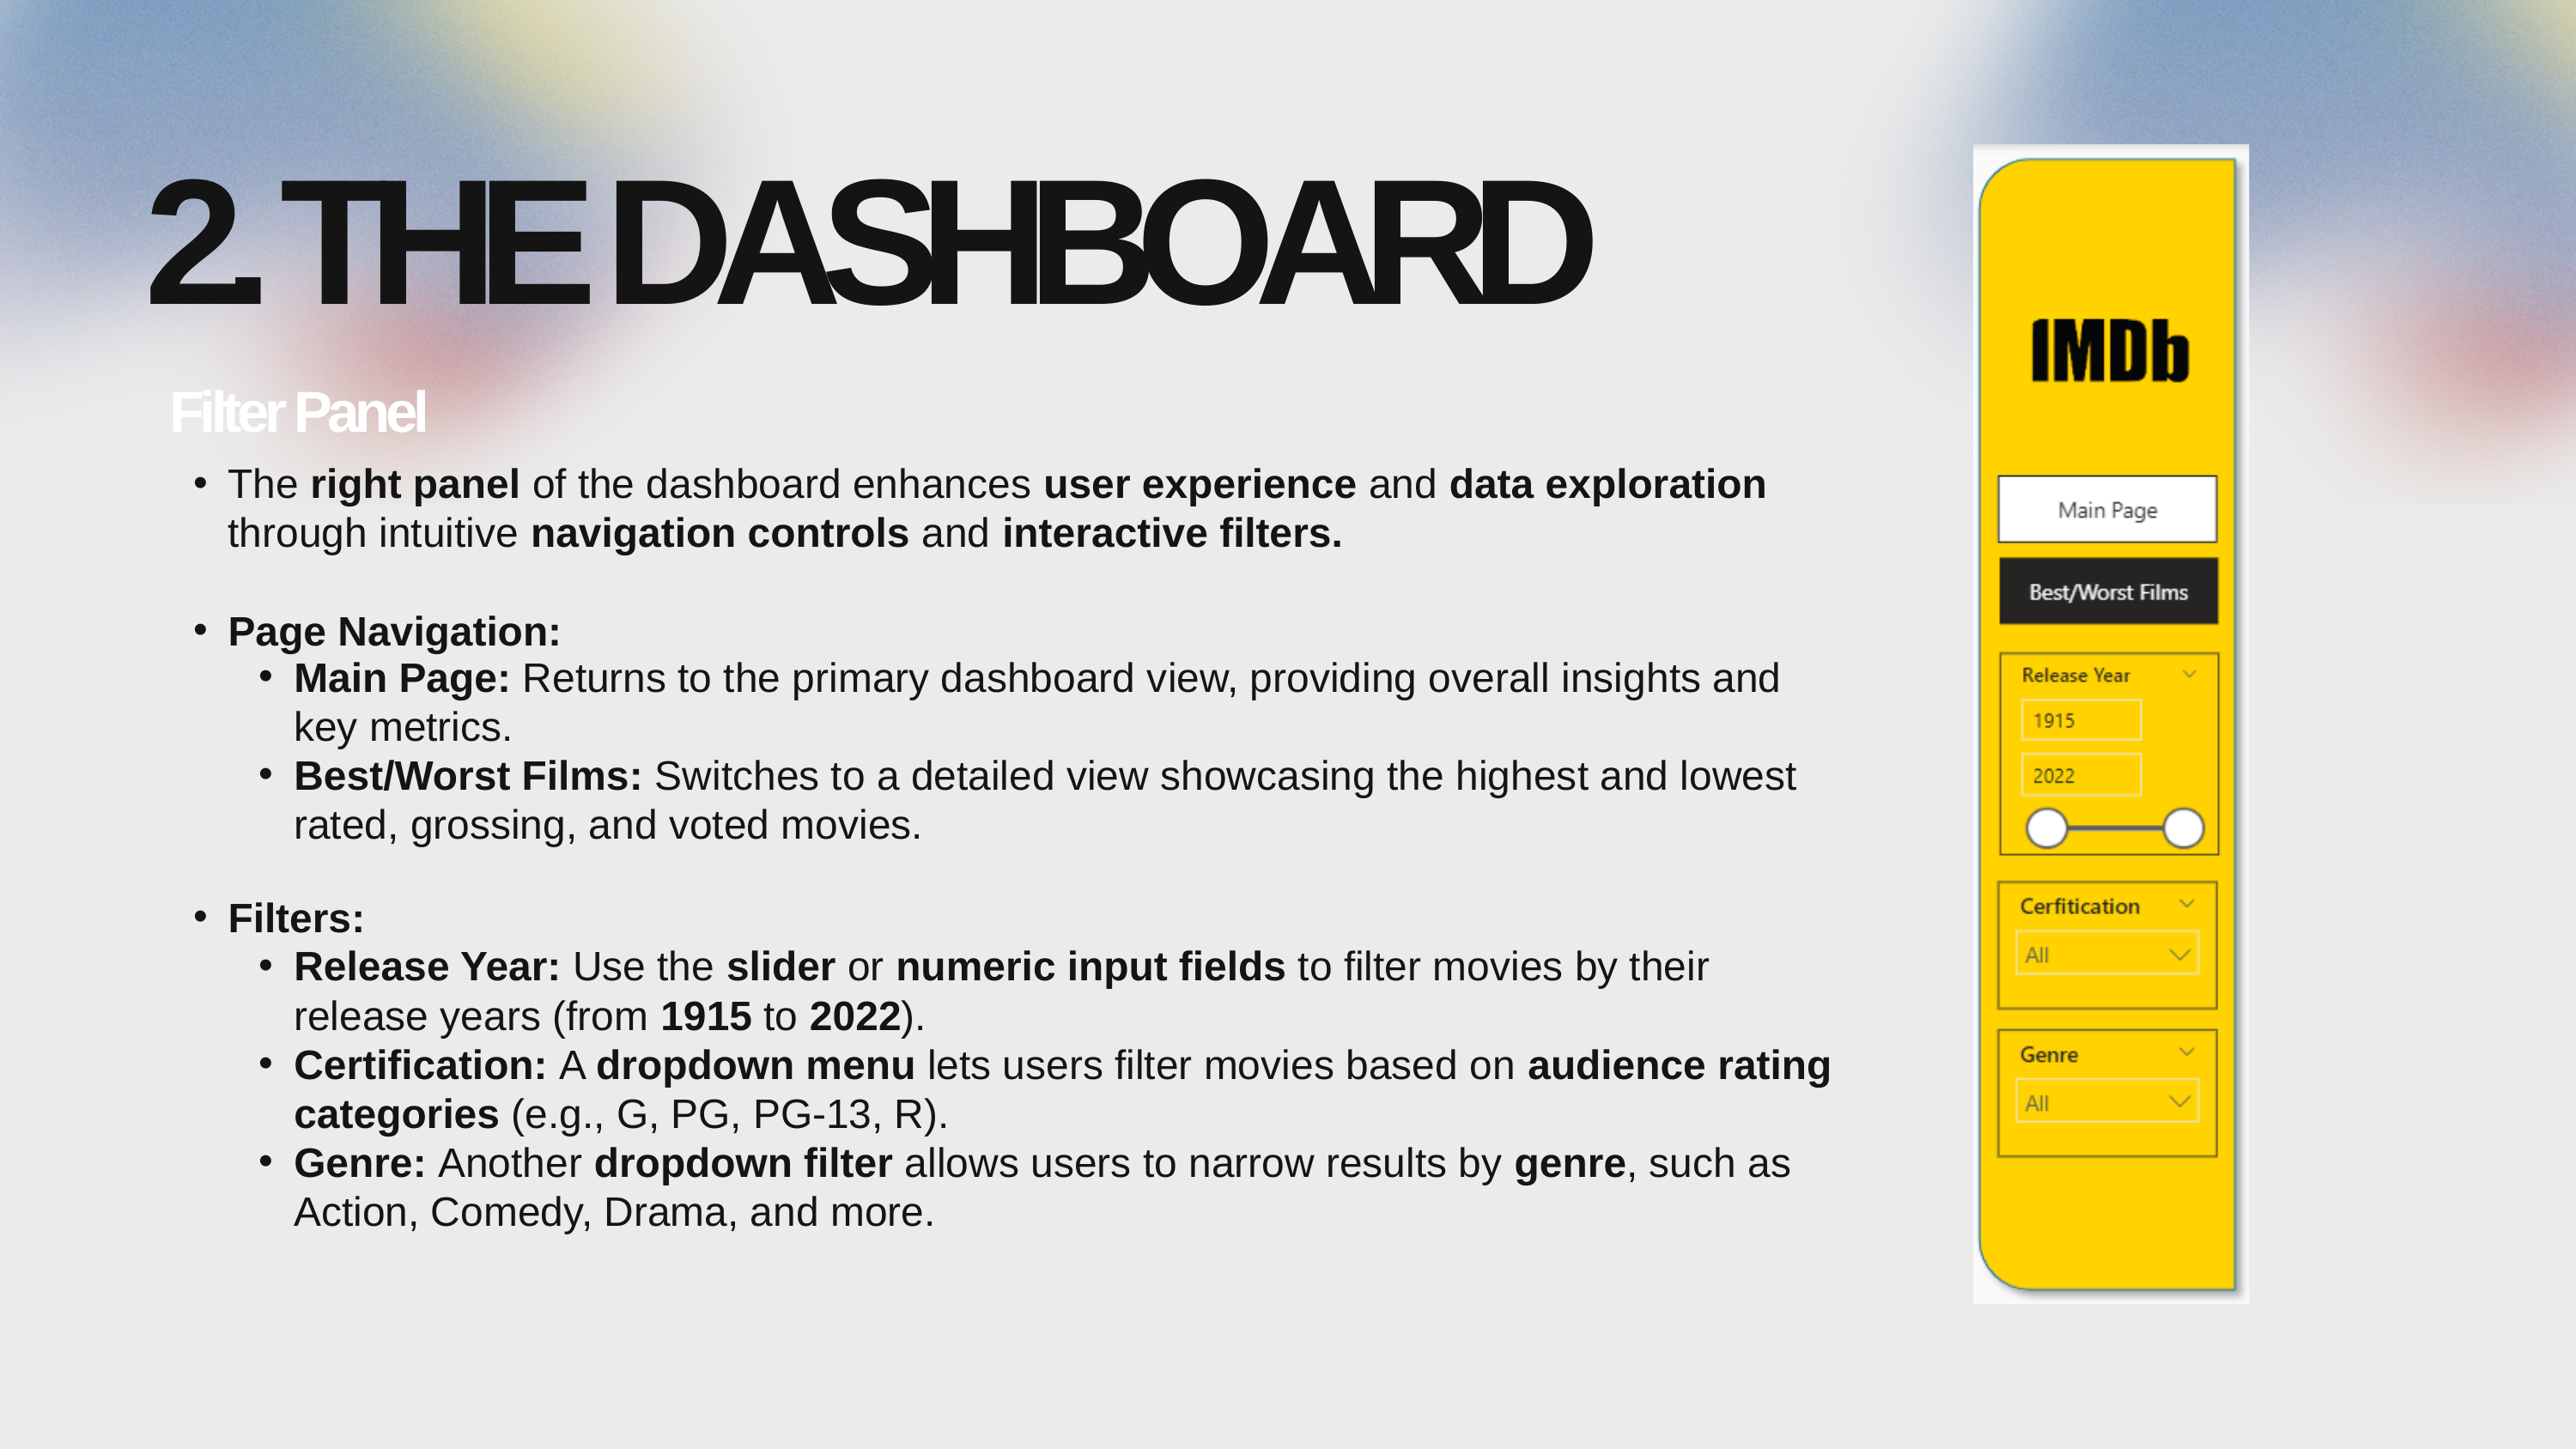

2. THE DASHBOARD
Filter Panel
The right panel of the dashboard enhances user experience and data exploration through intuitive navigation controls and interactive filters.

Page Navigation:
Main Page: Returns to the primary dashboard view, providing overall insights and key metrics.
Best/Worst Films: Switches to a detailed view showcasing the highest and lowest rated, grossing, and voted movies.
Filters:
Release Year: Use the slider or numeric input fields to filter movies by their release years (from 1915 to 2022).
Certification: A dropdown menu lets users filter movies based on audience rating categories (e.g., G, PG, PG-13, R).
Genre: Another dropdown filter allows users to narrow results by genre, such as Action, Comedy, Drama, and more.